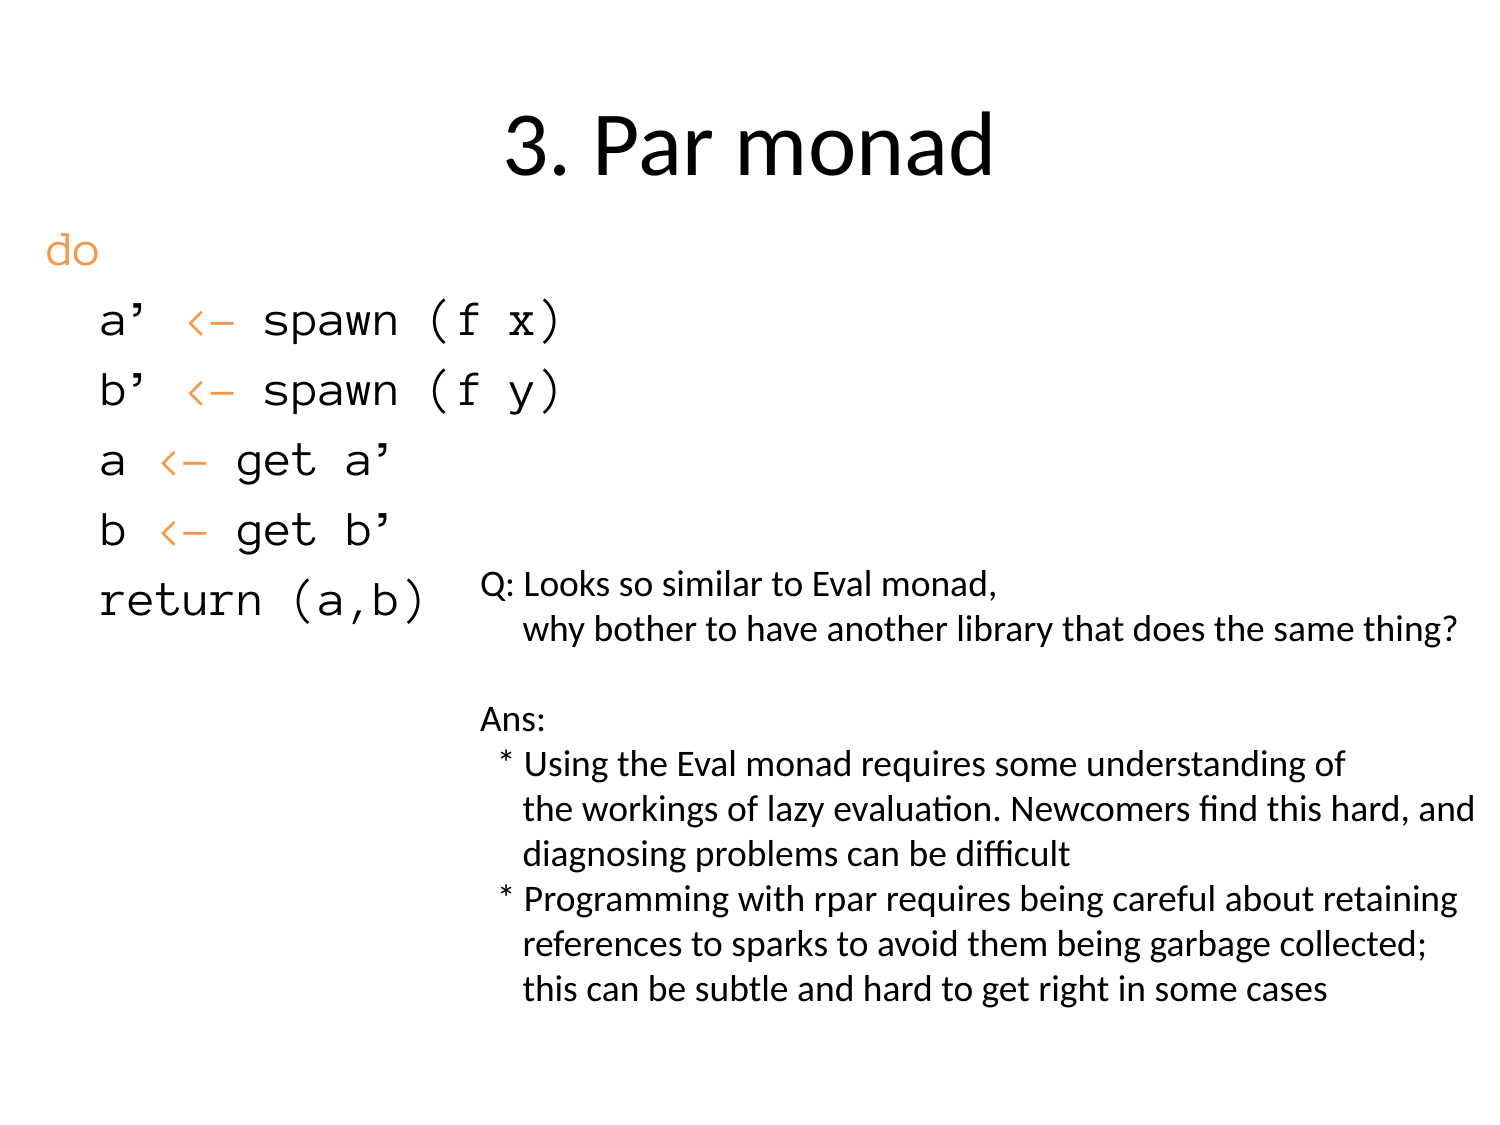

# 3. Par monad
do
  a’ <- spawn (f x)
  b’ <- spawn (f y)
  a <- get a’
  b <- get b’
  return (a,b)
Q: Looks so similar to Eval monad,
     why bother to have another library that does the same thing?

Ans:
  * Using the Eval monad requires some understanding of
     the workings of lazy evaluation. Newcomers find this hard, and
     diagnosing problems can be difficult
  * Programming with rpar requires being careful about retaining
     references to sparks to avoid them being garbage collected;
     this can be subtle and hard to get right in some cases